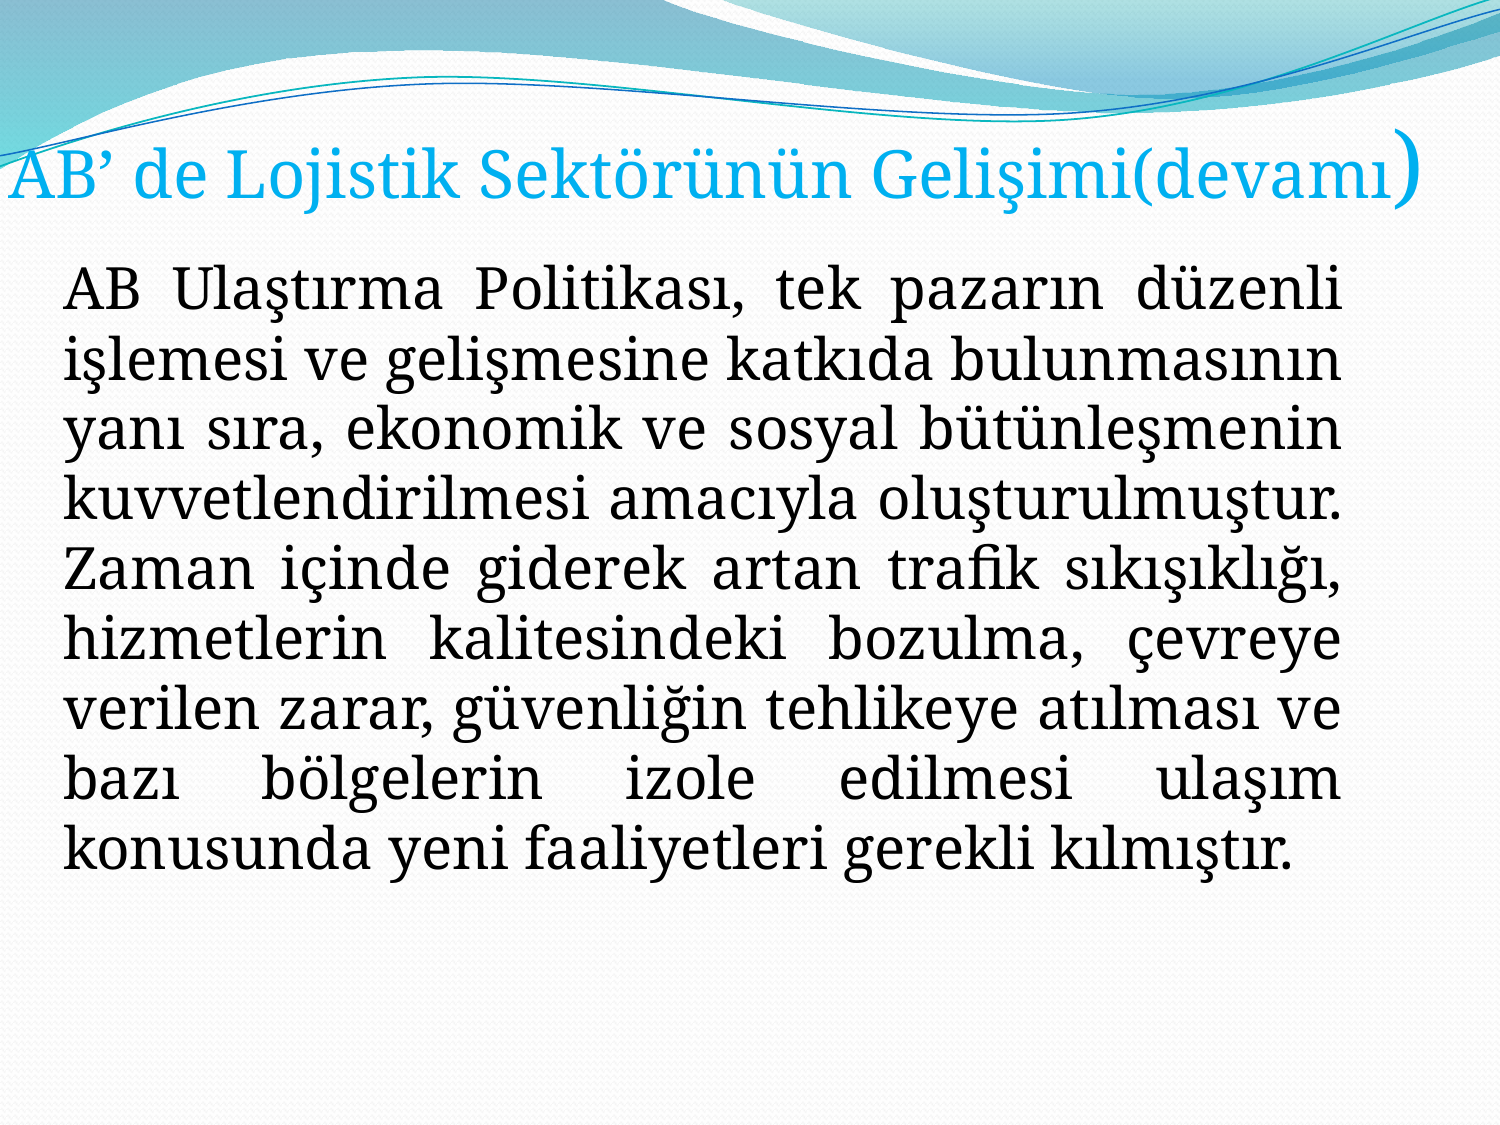

AB’ de Lojistik Sektörünün Gelişimi(devamı)
AB Ulaştırma Politikası, tek pazarın düzenli işlemesi ve gelişmesine katkıda bulunmasının yanı sıra, ekonomik ve sosyal bütünleşmenin kuvvetlendirilmesi amacıyla oluşturulmuştur. Zaman içinde giderek artan trafik sıkışıklığı, hizmetlerin kalitesindeki bozulma, çevreye verilen zarar, güvenliğin tehlikeye atılması ve bazı bölgelerin izole edilmesi ulaşım konusunda yeni faaliyetleri gerekli kılmıştır.